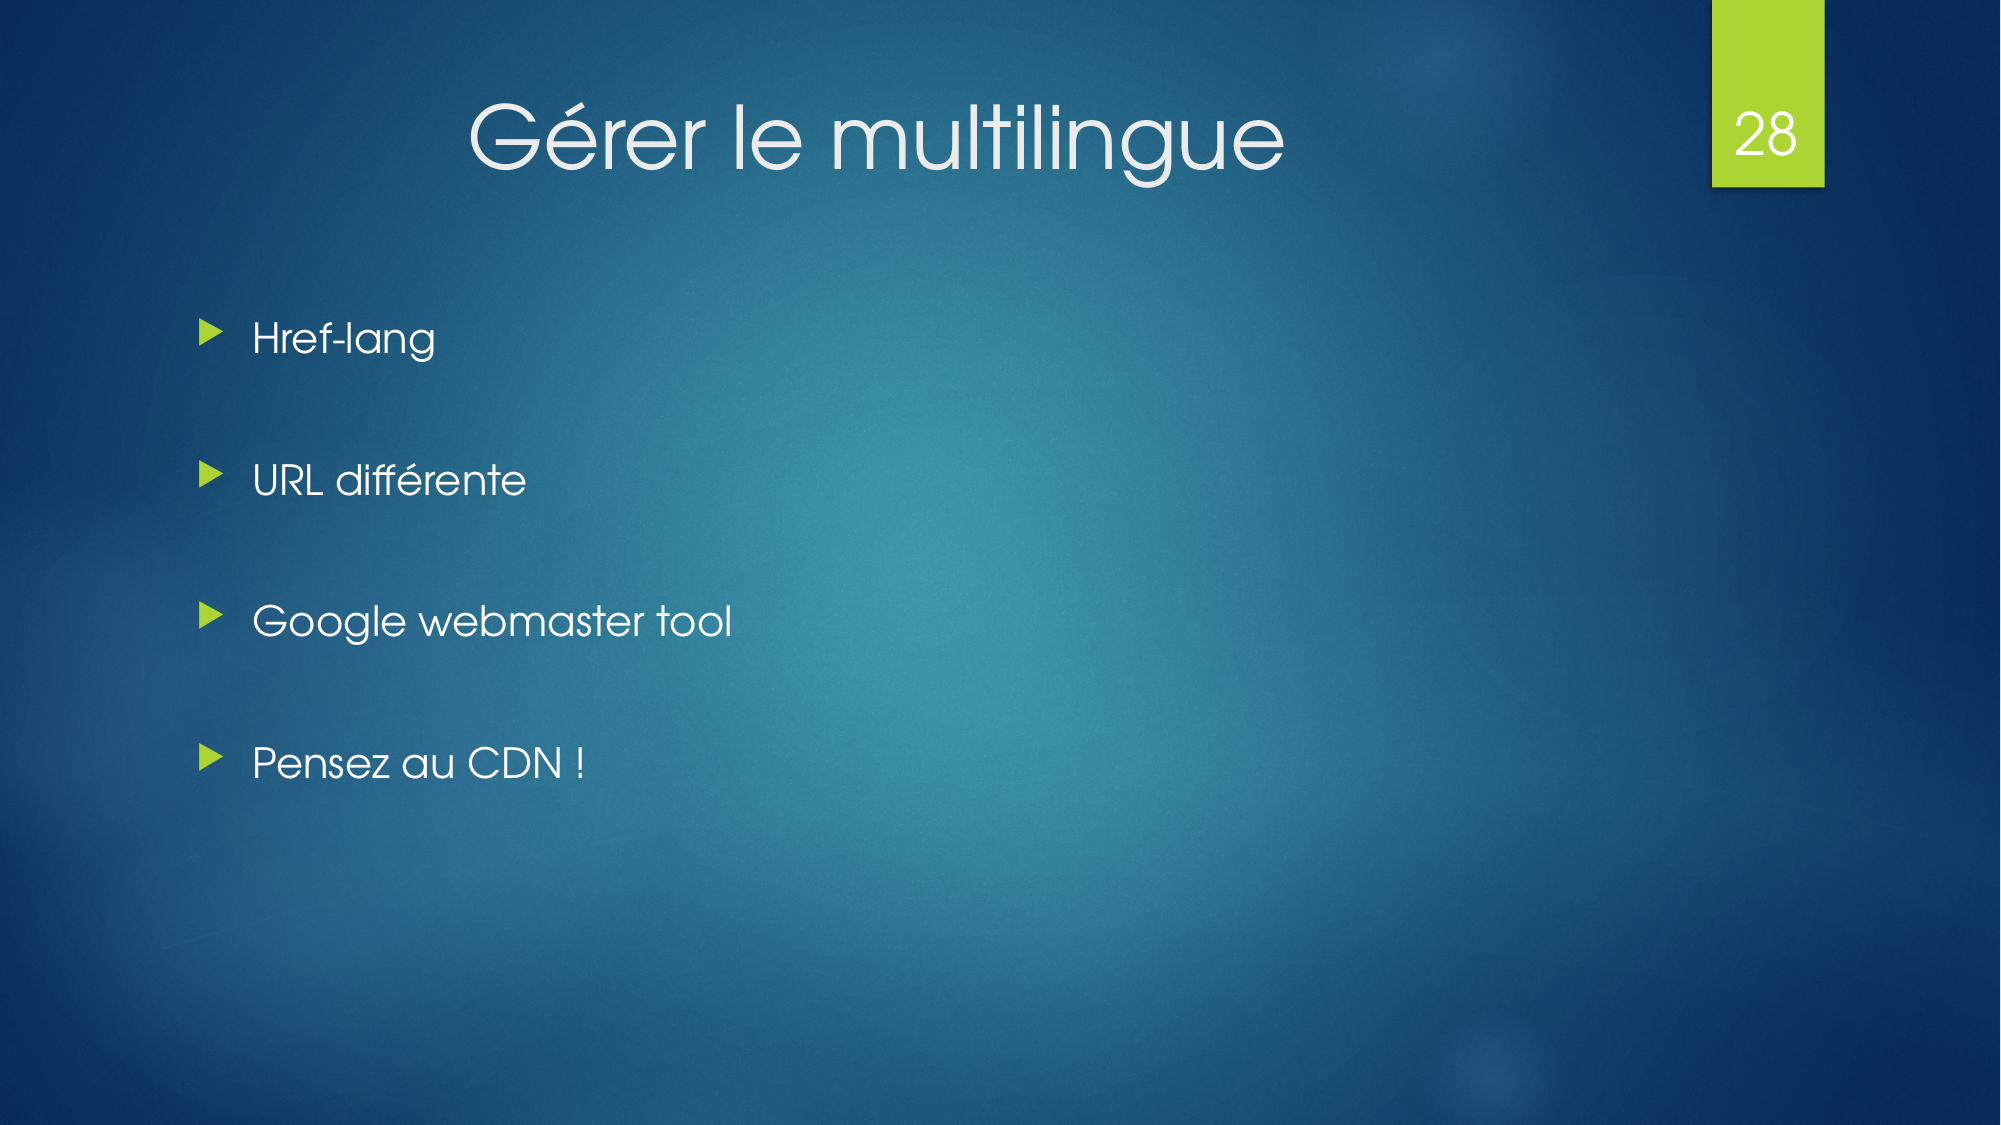

28
# Gérer le multilingue
Href-lang

URL différente

Google webmaster tool

Pensez au CDN !